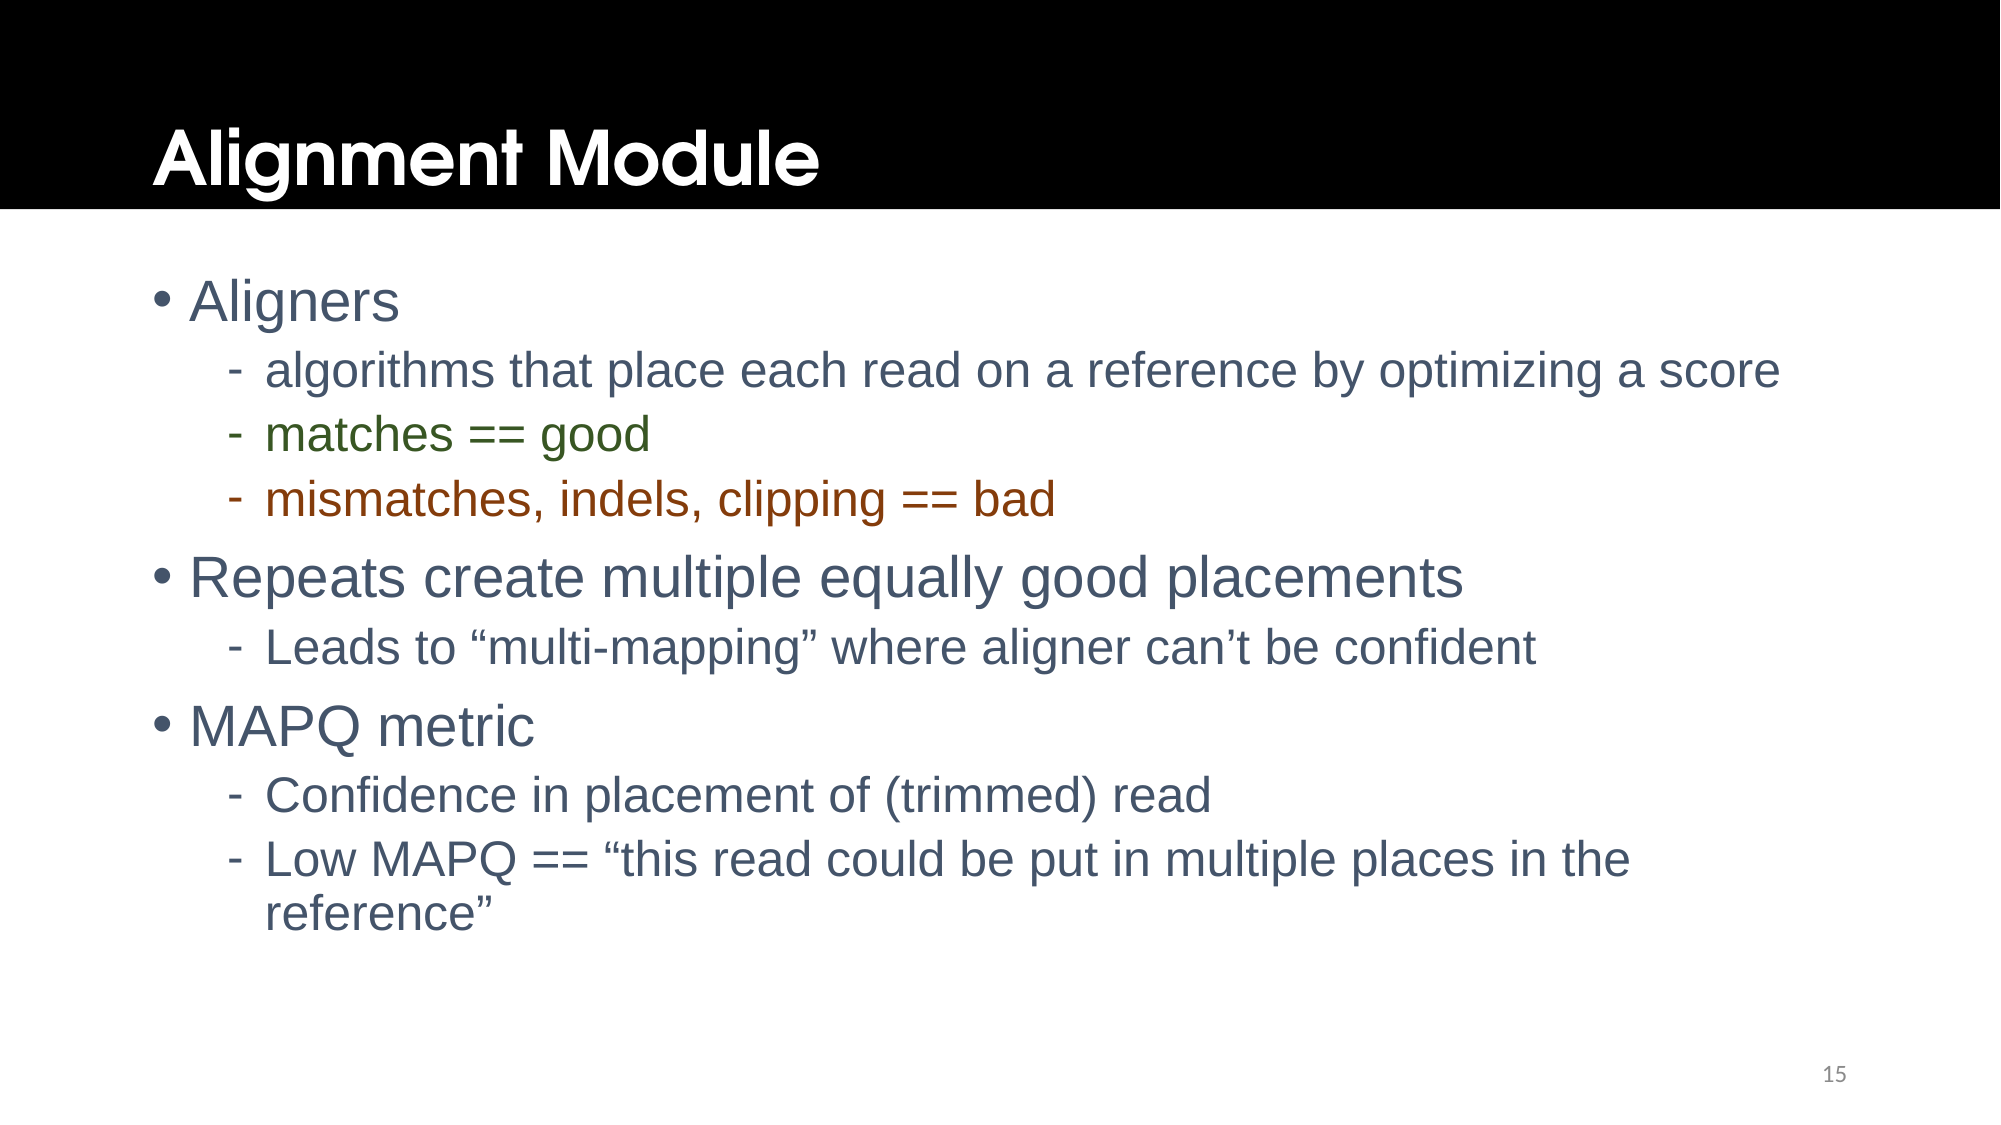

# Alignment Module
Aligners
algorithms that place each read on a reference by optimizing a score
matches == good
mismatches, indels, clipping == bad
Repeats create multiple equally good placements
Leads to “multi-mapping” where aligner can’t be confident
MAPQ metric
Confidence in placement of (trimmed) read
Low MAPQ == “this read could be put in multiple places in the reference”
15